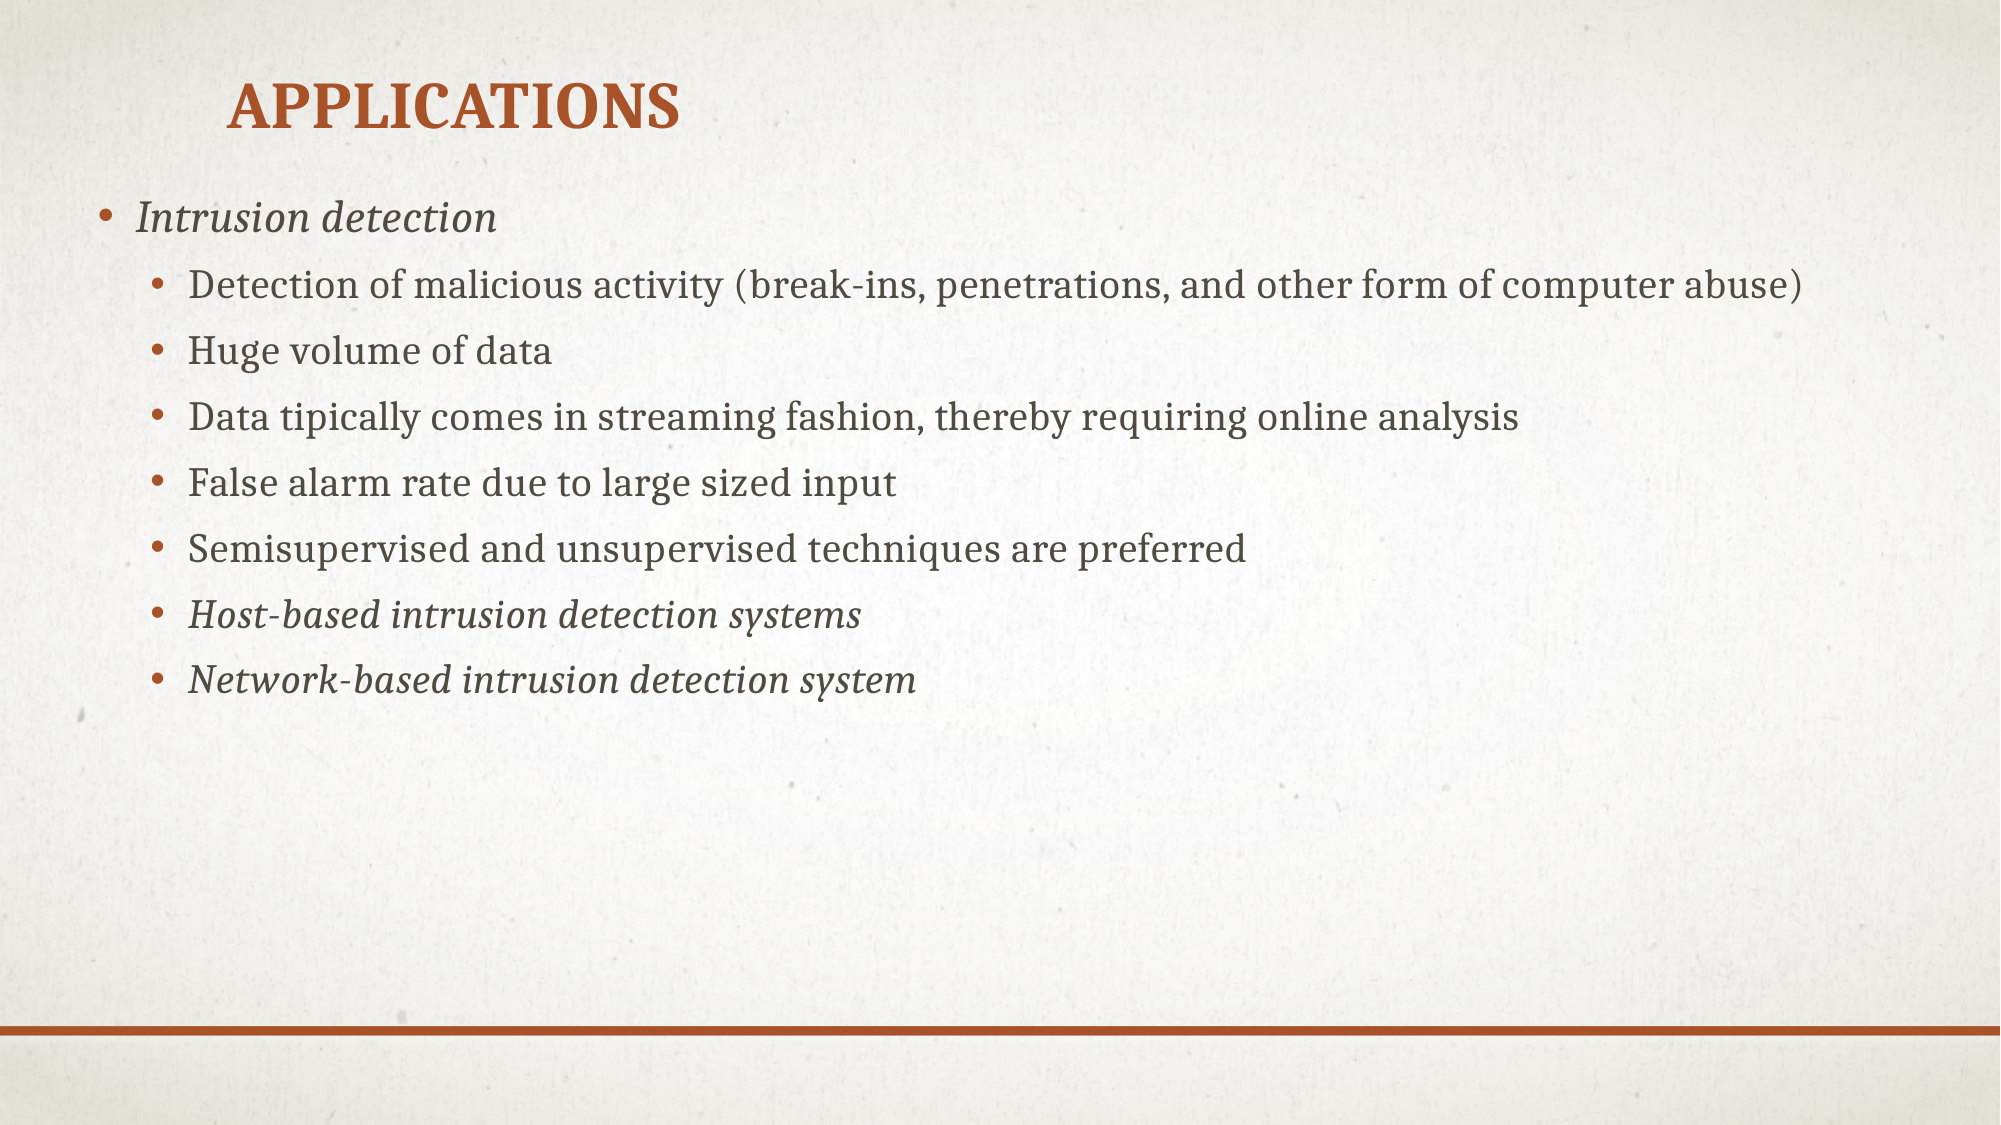

# applications
Intrusion detection
Detection of malicious activity (break-ins, penetrations, and other form of computer abuse)
Huge volume of data
Data tipically comes in streaming fashion, thereby requiring online analysis
False alarm rate due to large sized input
Semisupervised and unsupervised techniques are preferred
Host-based intrusion detection systems
Network-based intrusion detection system